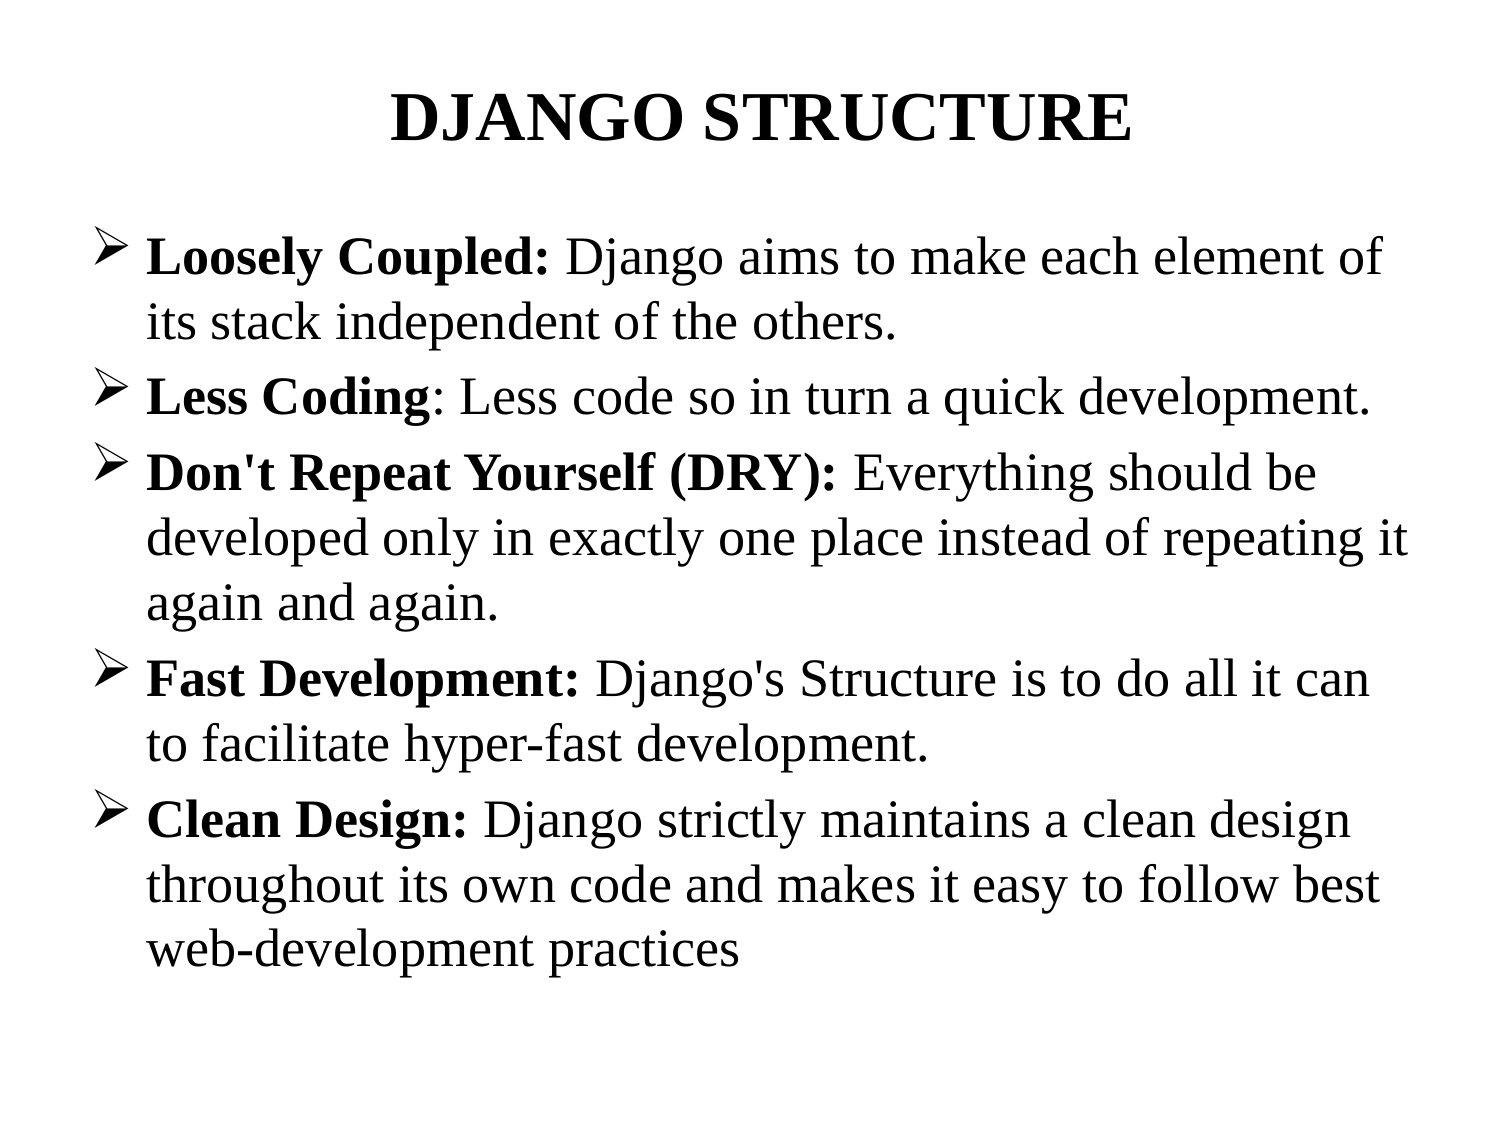

# DJANGO STRUCTURE
Loosely Coupled: Django aims to make each element of its stack independent of the others.
Less Coding: Less code so in turn a quick development.
Don't Repeat Yourself (DRY): Everything should be developed only in exactly one place instead of repeating it again and again.
Fast Development: Django's Structure is to do all it can to facilitate hyper-fast development.
Clean Design: Django strictly maintains a clean design throughout its own code and makes it easy to follow best web-development practices